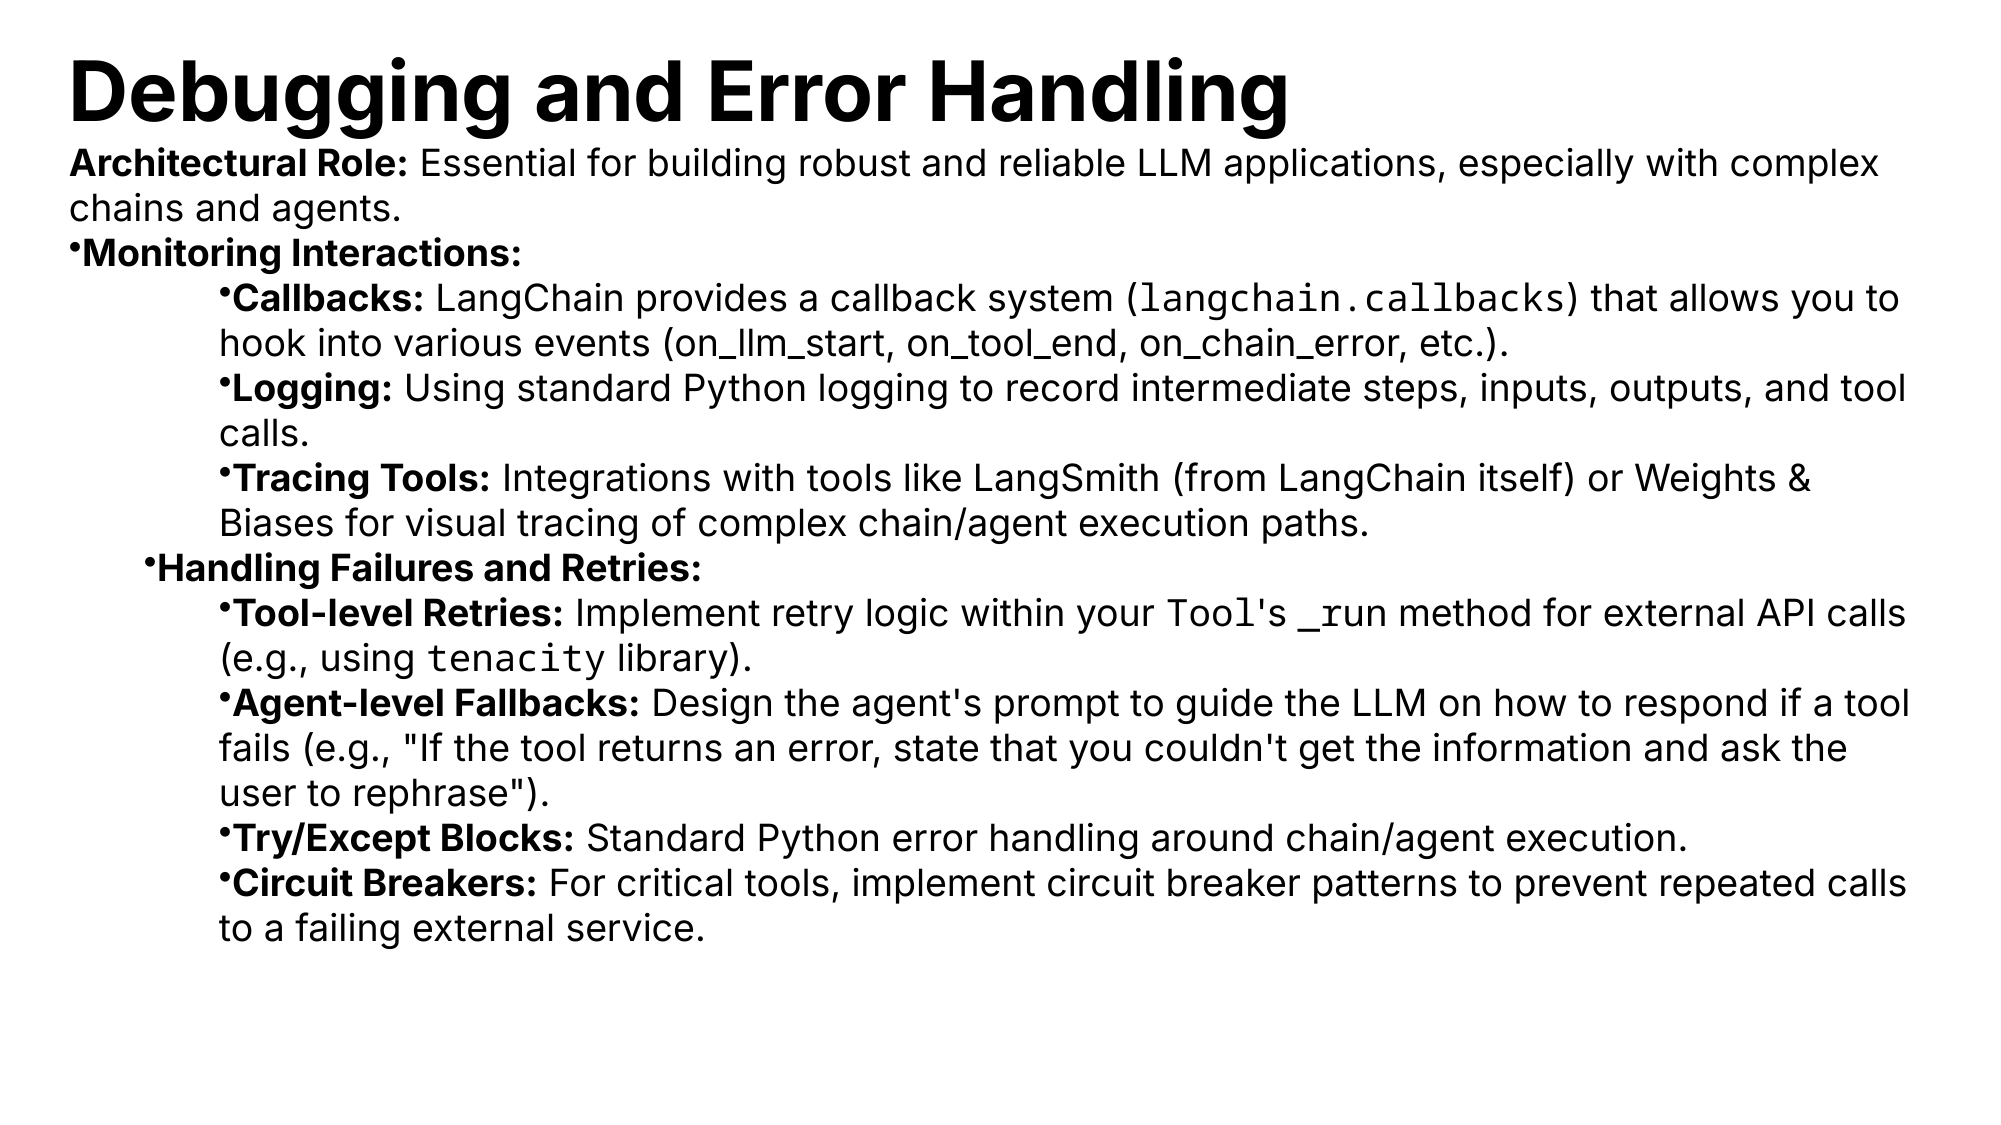

Debugging and Error Handling
Architectural Role: Essential for building robust and reliable LLM applications, especially with complex chains and agents.
Monitoring Interactions:
Callbacks: LangChain provides a callback system (langchain.callbacks) that allows you to hook into various events (on_llm_start, on_tool_end, on_chain_error, etc.).
Logging: Using standard Python logging to record intermediate steps, inputs, outputs, and tool calls.
Tracing Tools: Integrations with tools like LangSmith (from LangChain itself) or Weights & Biases for visual tracing of complex chain/agent execution paths.
Handling Failures and Retries:
Tool-level Retries: Implement retry logic within your Tool's _run method for external API calls (e.g., using tenacity library).
Agent-level Fallbacks: Design the agent's prompt to guide the LLM on how to respond if a tool fails (e.g., "If the tool returns an error, state that you couldn't get the information and ask the user to rephrase").
Try/Except Blocks: Standard Python error handling around chain/agent execution.
Circuit Breakers: For critical tools, implement circuit breaker patterns to prevent repeated calls to a failing external service.